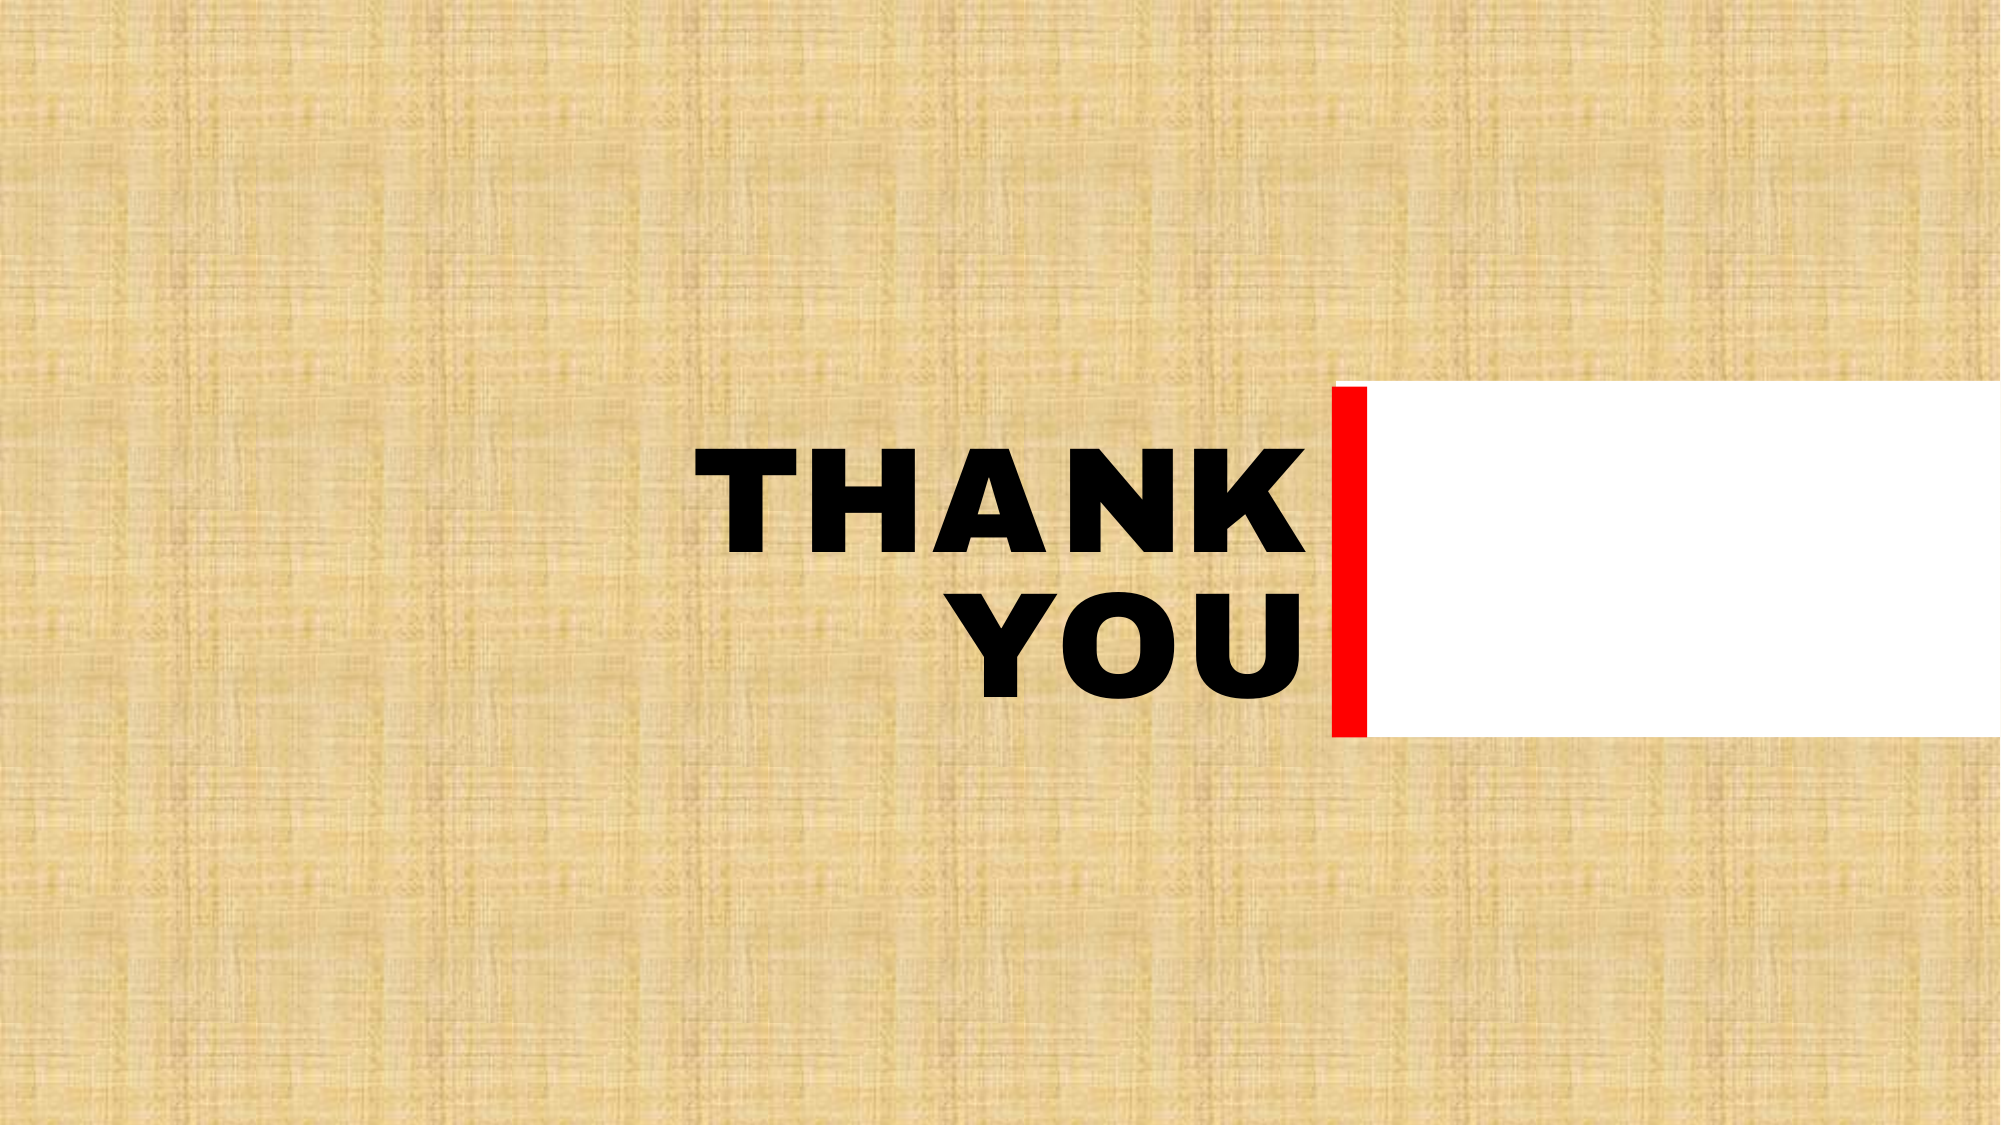

K
T
H
A
N
U
O
Y